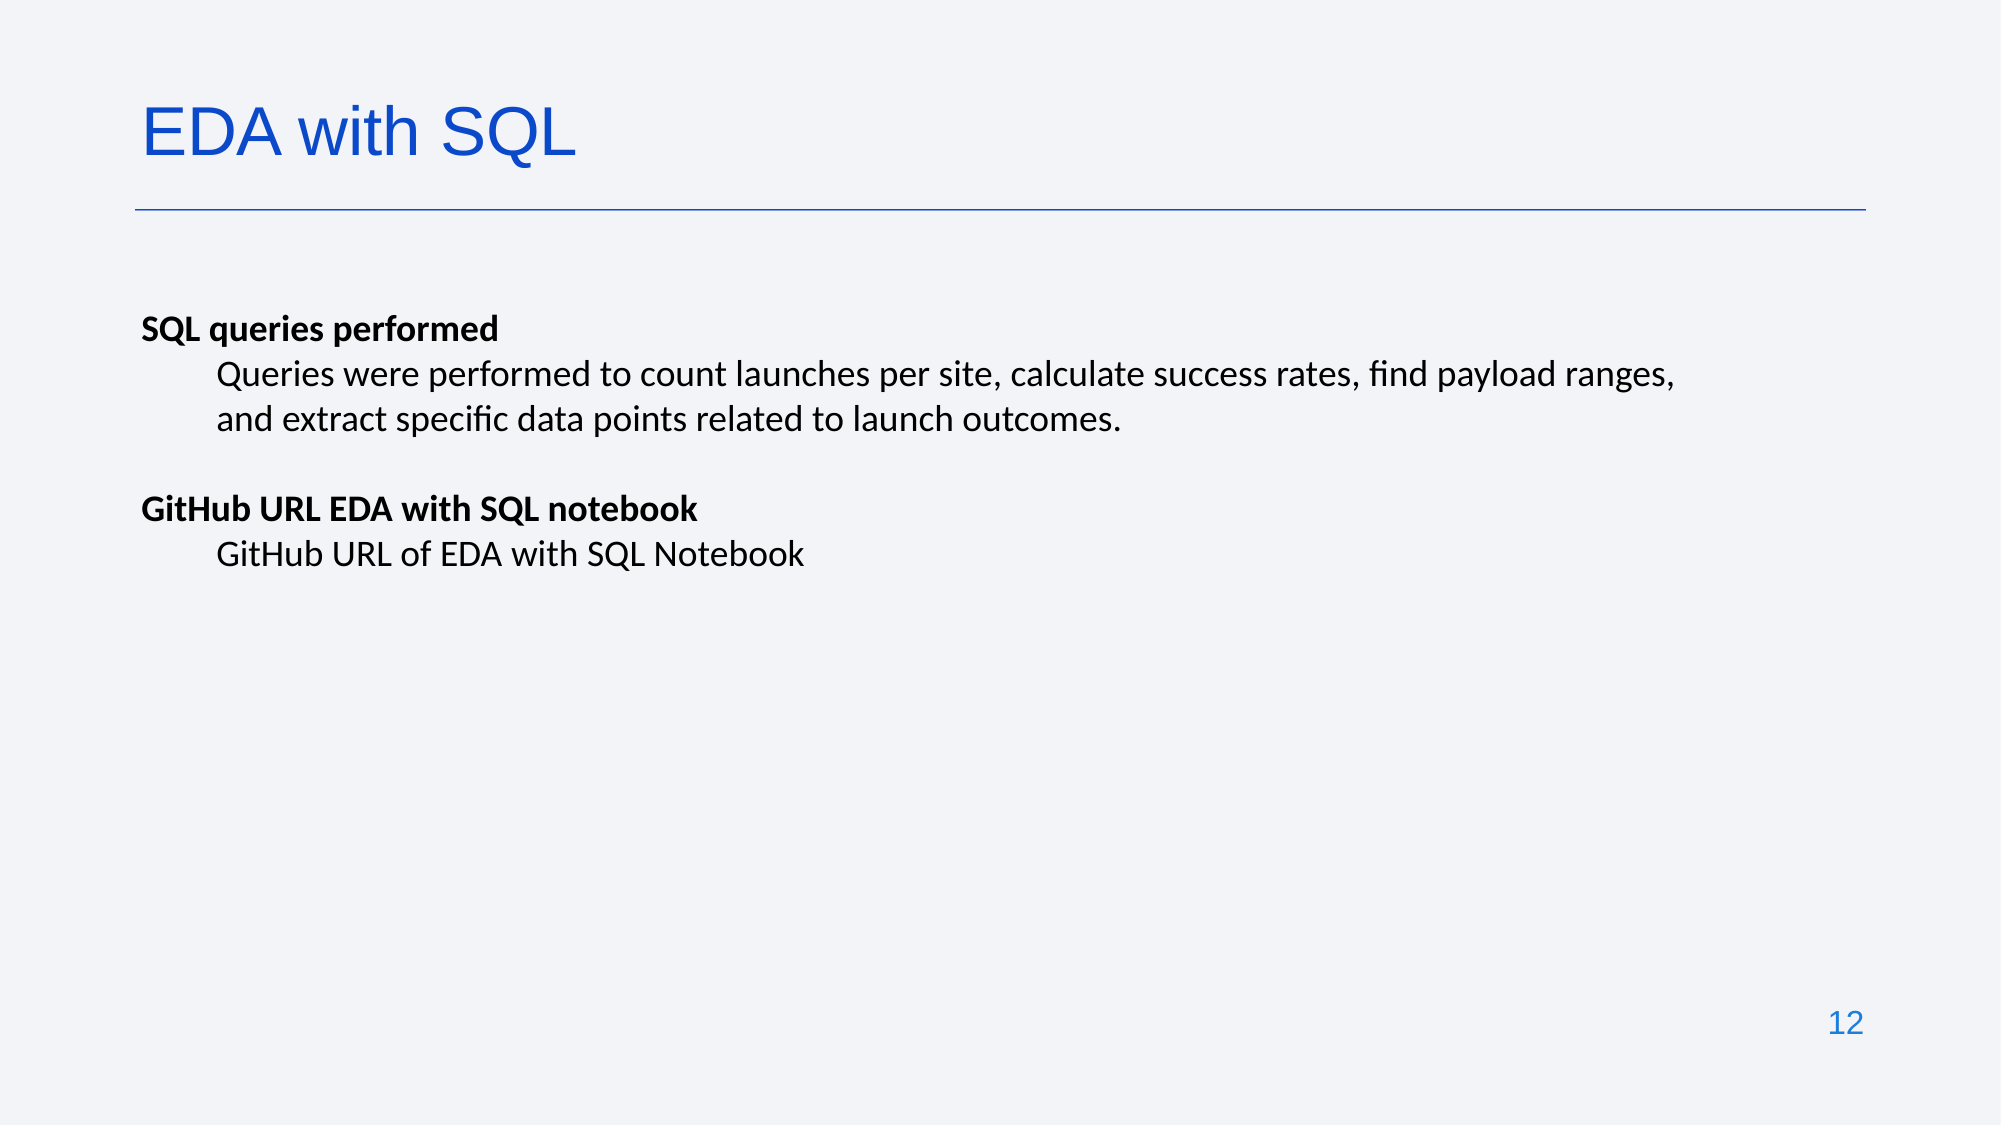

EDA with SQL
SQL queries performed
Queries were performed to count launches per site, calculate success rates, find payload ranges, and extract specific data points related to launch outcomes.

GitHub URL EDA with SQL notebook
GitHub URL of EDA with SQL Notebook
12